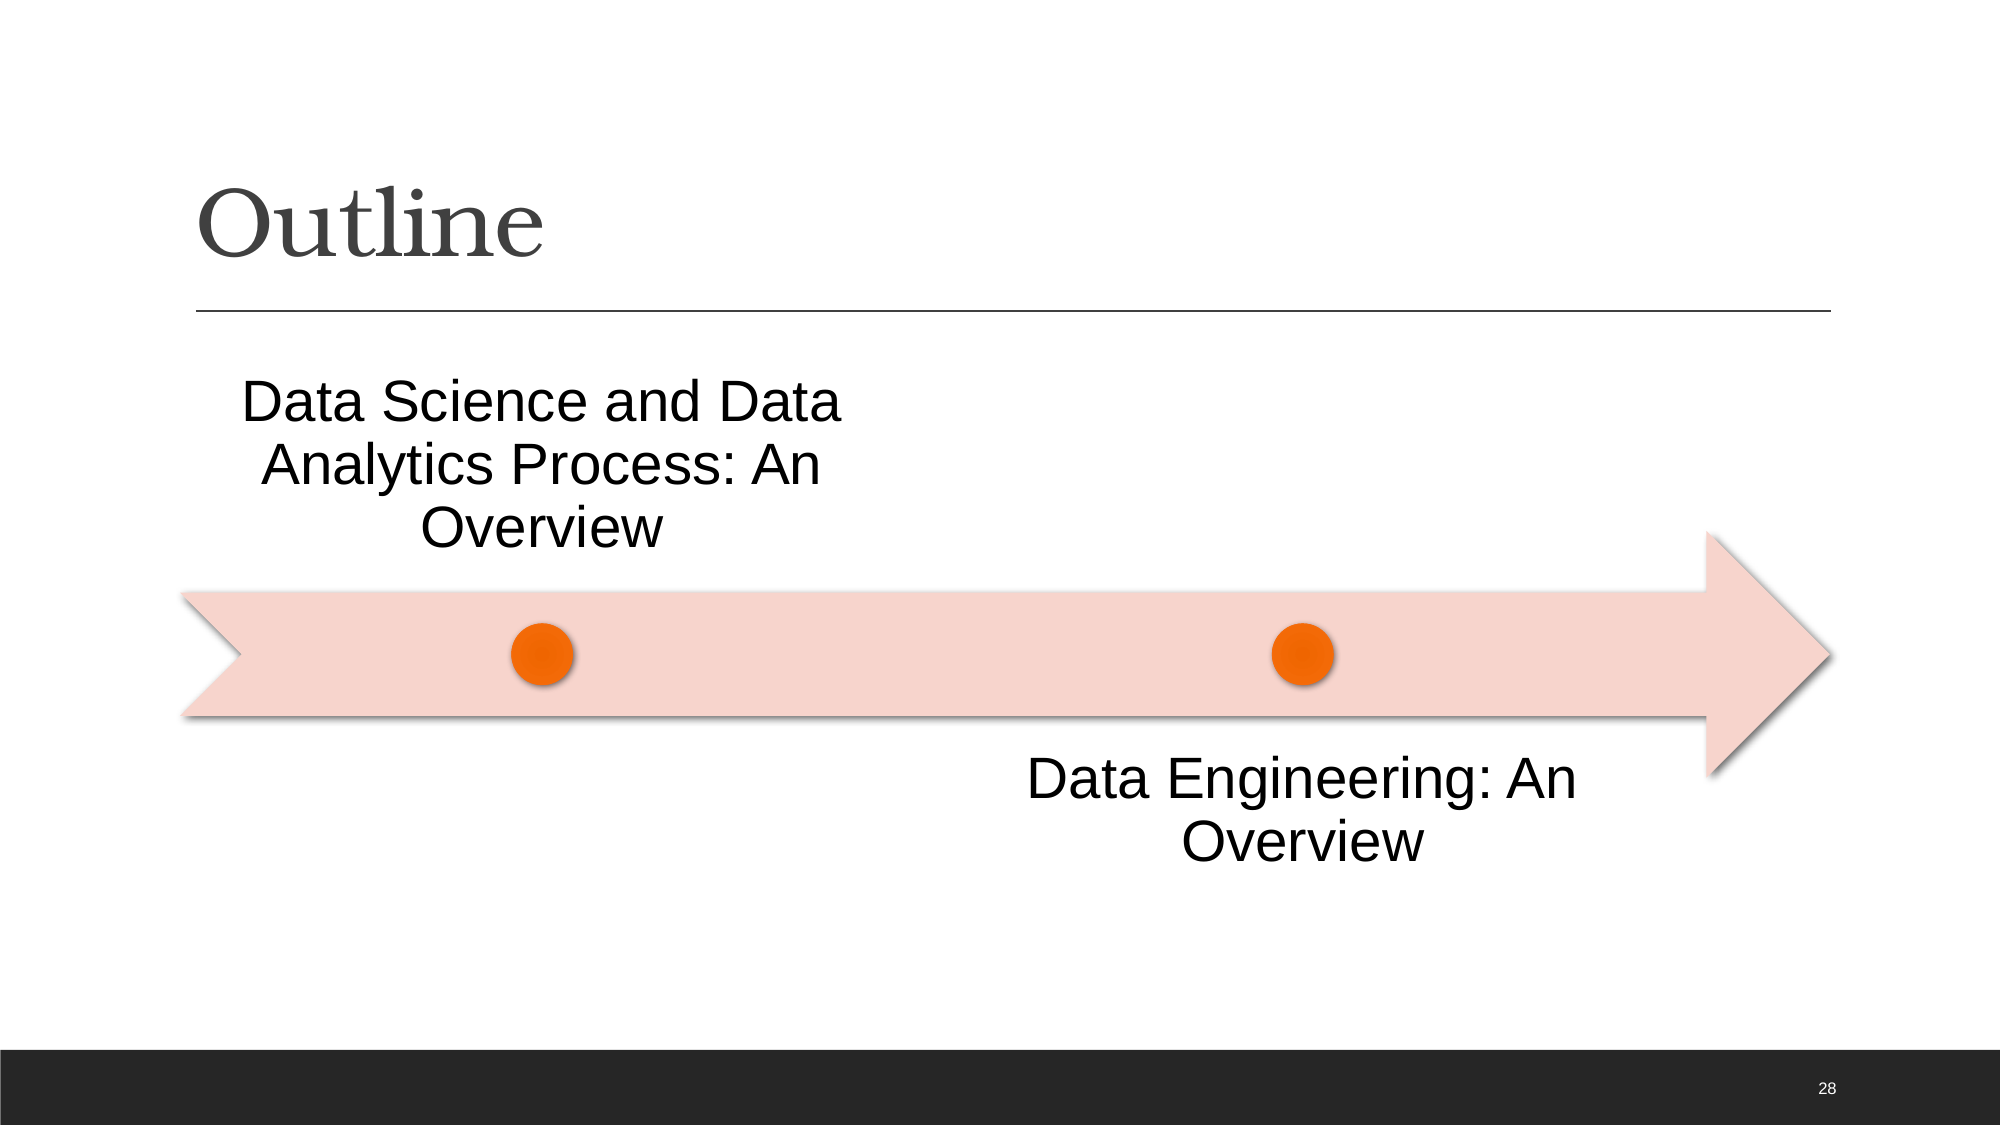

# Outline
Data Science and Data Analytics Process: An Overview
Data Engineering: An Overview
28